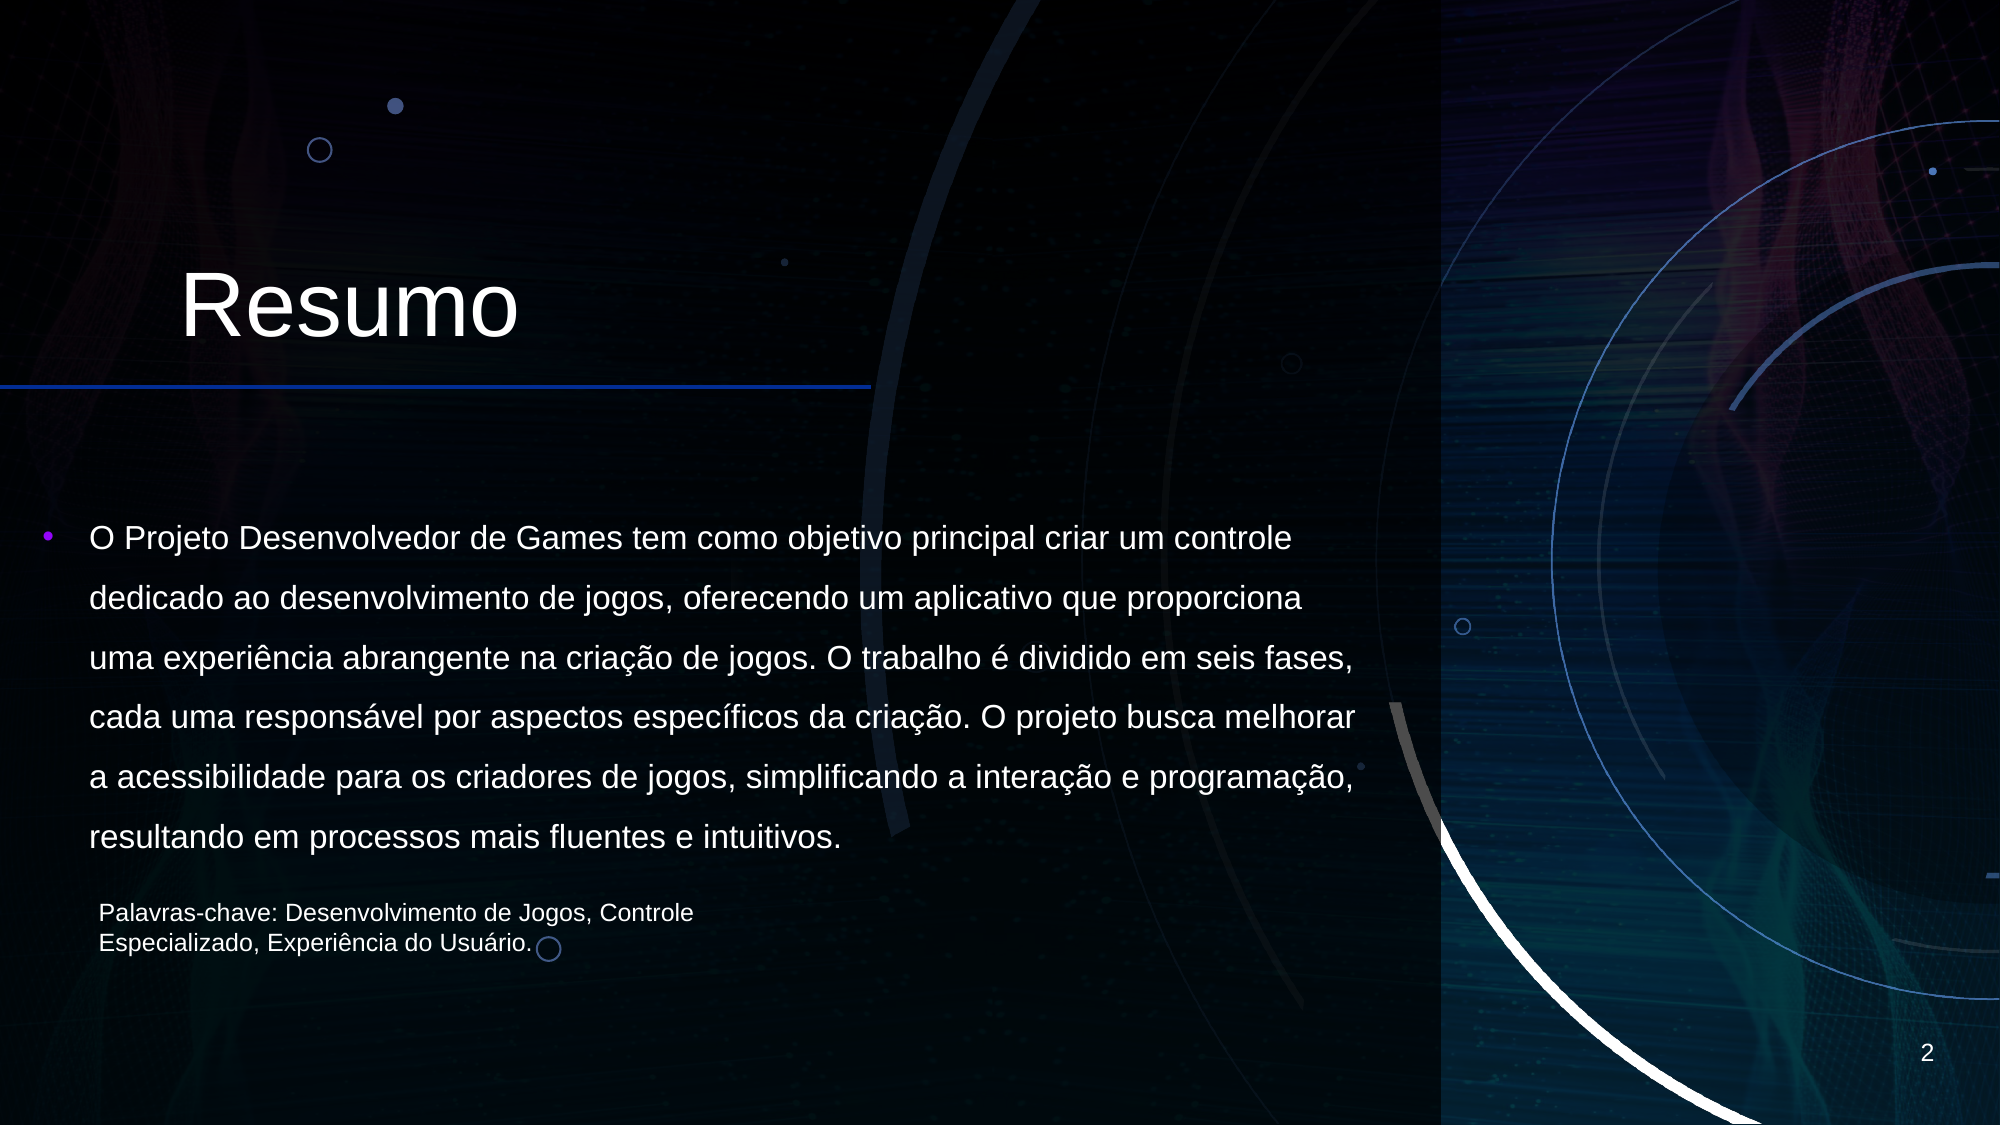

# Resumo
O Projeto Desenvolvedor de Games tem como objetivo principal criar um controle dedicado ao desenvolvimento de jogos, oferecendo um aplicativo que proporciona uma experiência abrangente na criação de jogos. O trabalho é dividido em seis fases, cada uma responsável por aspectos específicos da criação. O projeto busca melhorar a acessibilidade para os criadores de jogos, simplificando a interação e programação, resultando em processos mais fluentes e intuitivos.
Palavras-chave: Desenvolvimento de Jogos, Controle Especializado, Experiência do Usuário.
2